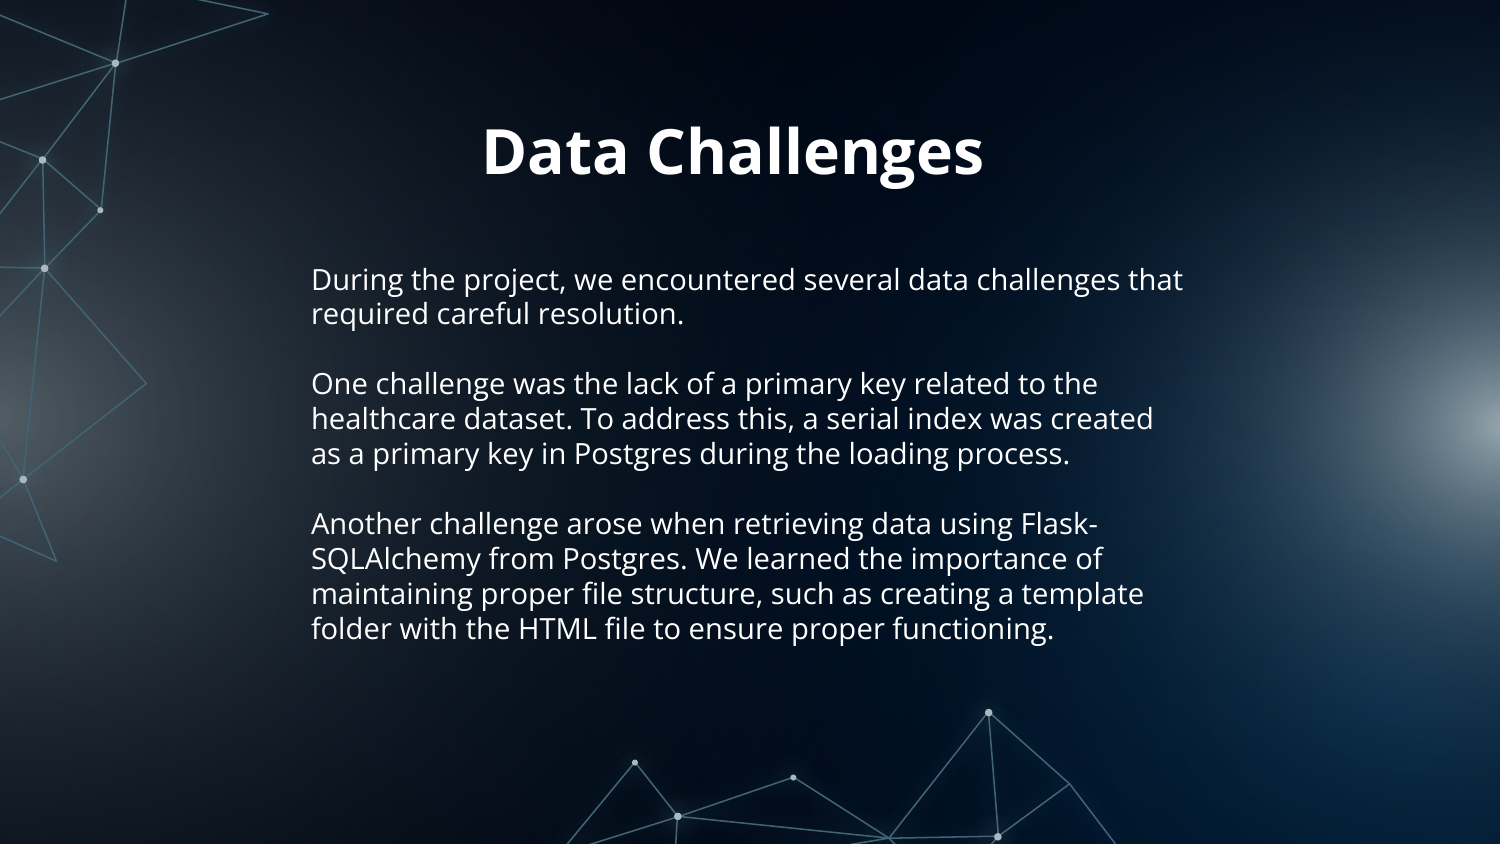

# Data Challenges
During the project, we encountered several data challenges that required careful resolution.

One challenge was the lack of a primary key related to the healthcare dataset. To address this, a serial index was created as a primary key in Postgres during the loading process.

Another challenge arose when retrieving data using Flask-SQLAlchemy from Postgres. We learned the importance of maintaining proper file structure, such as creating a template folder with the HTML file to ensure proper functioning.